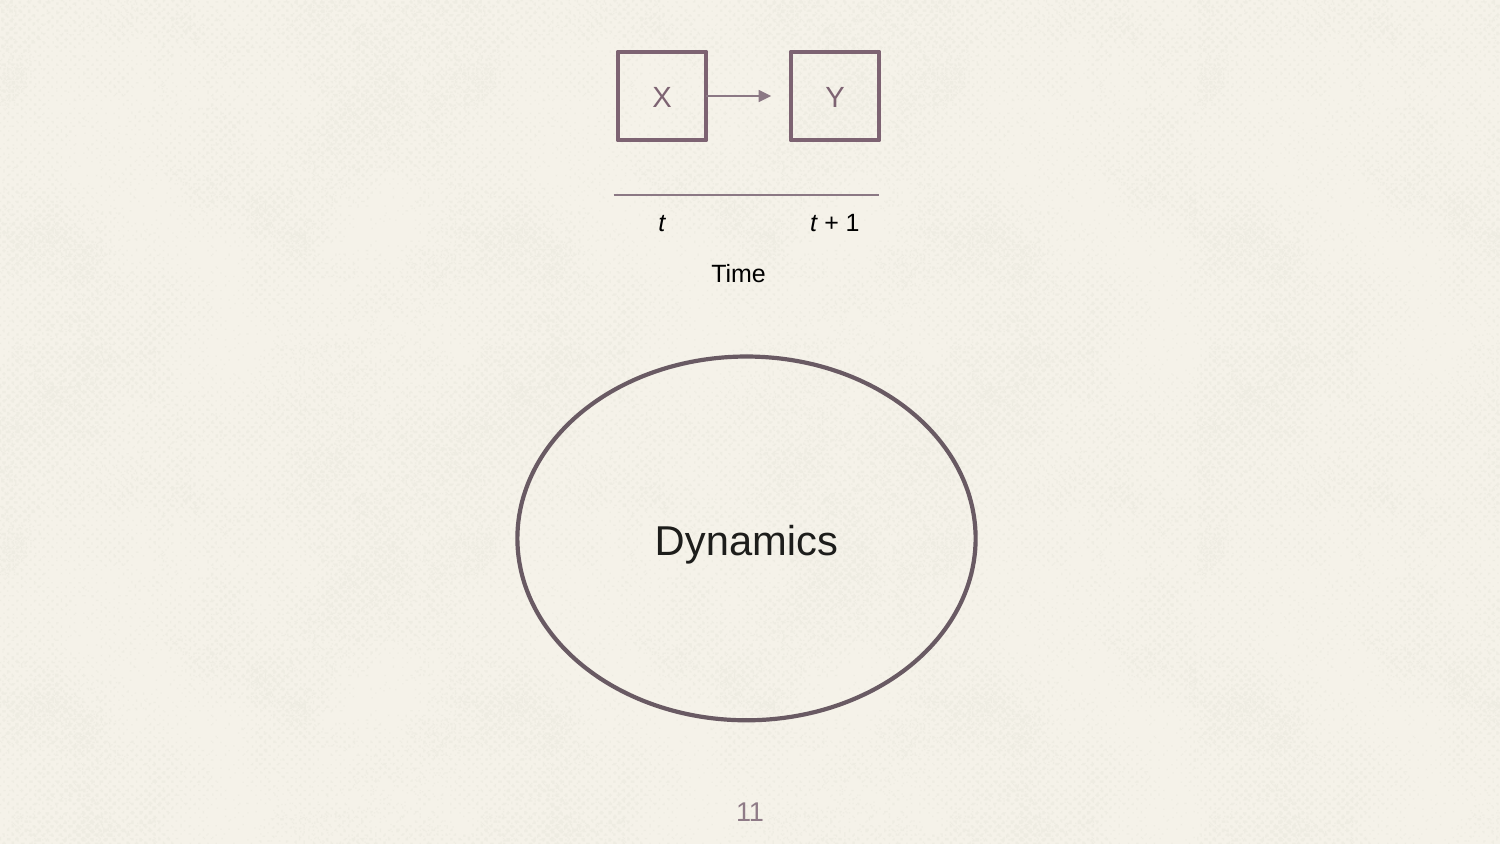

X
Y
t + 1
t
Time
Dynamics
11